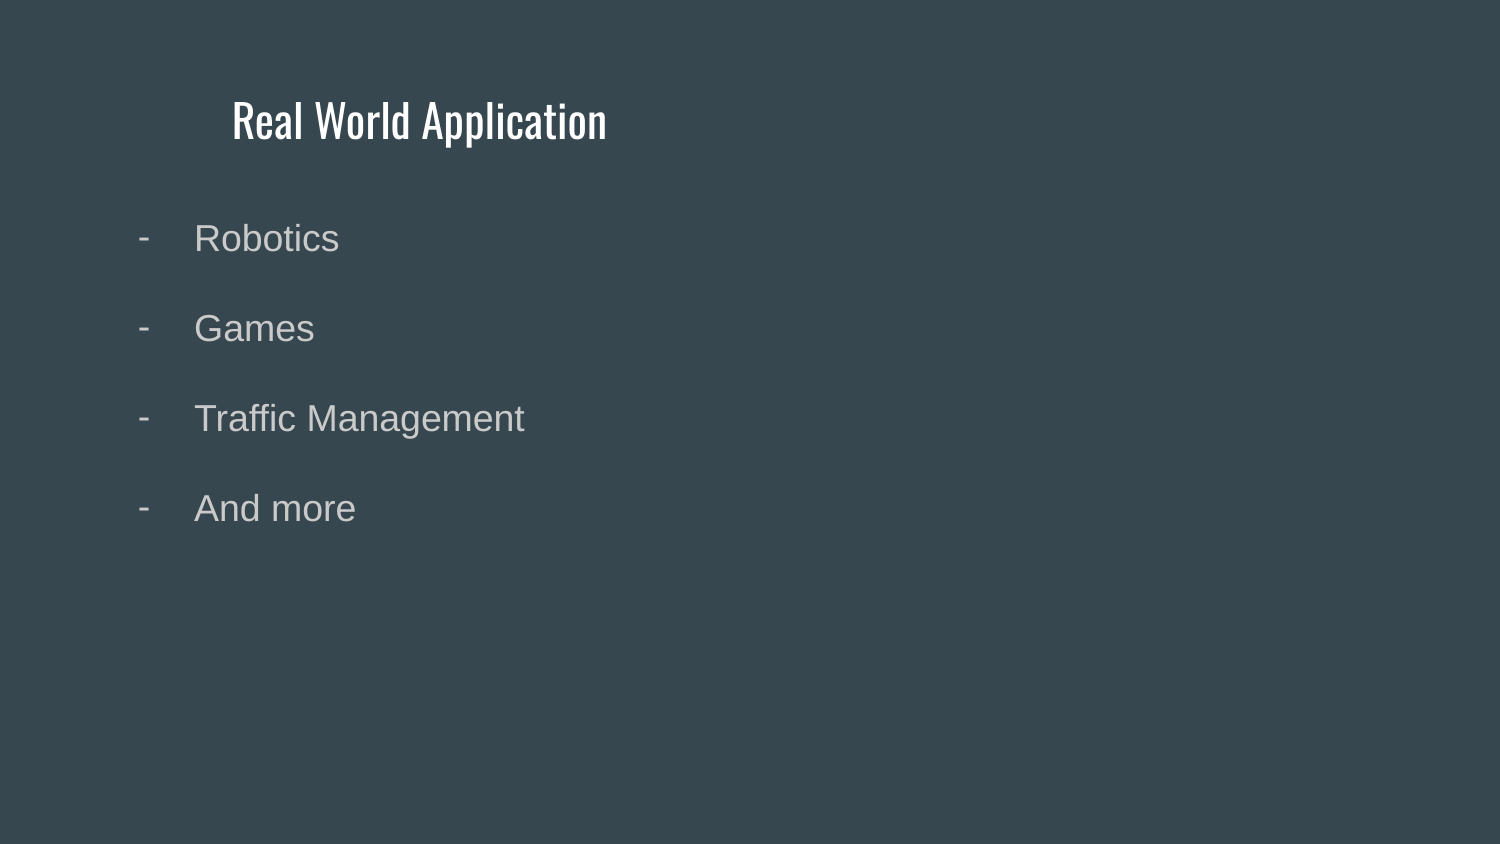

# Real World Application
Robotics

Games

Traffic Management

And more